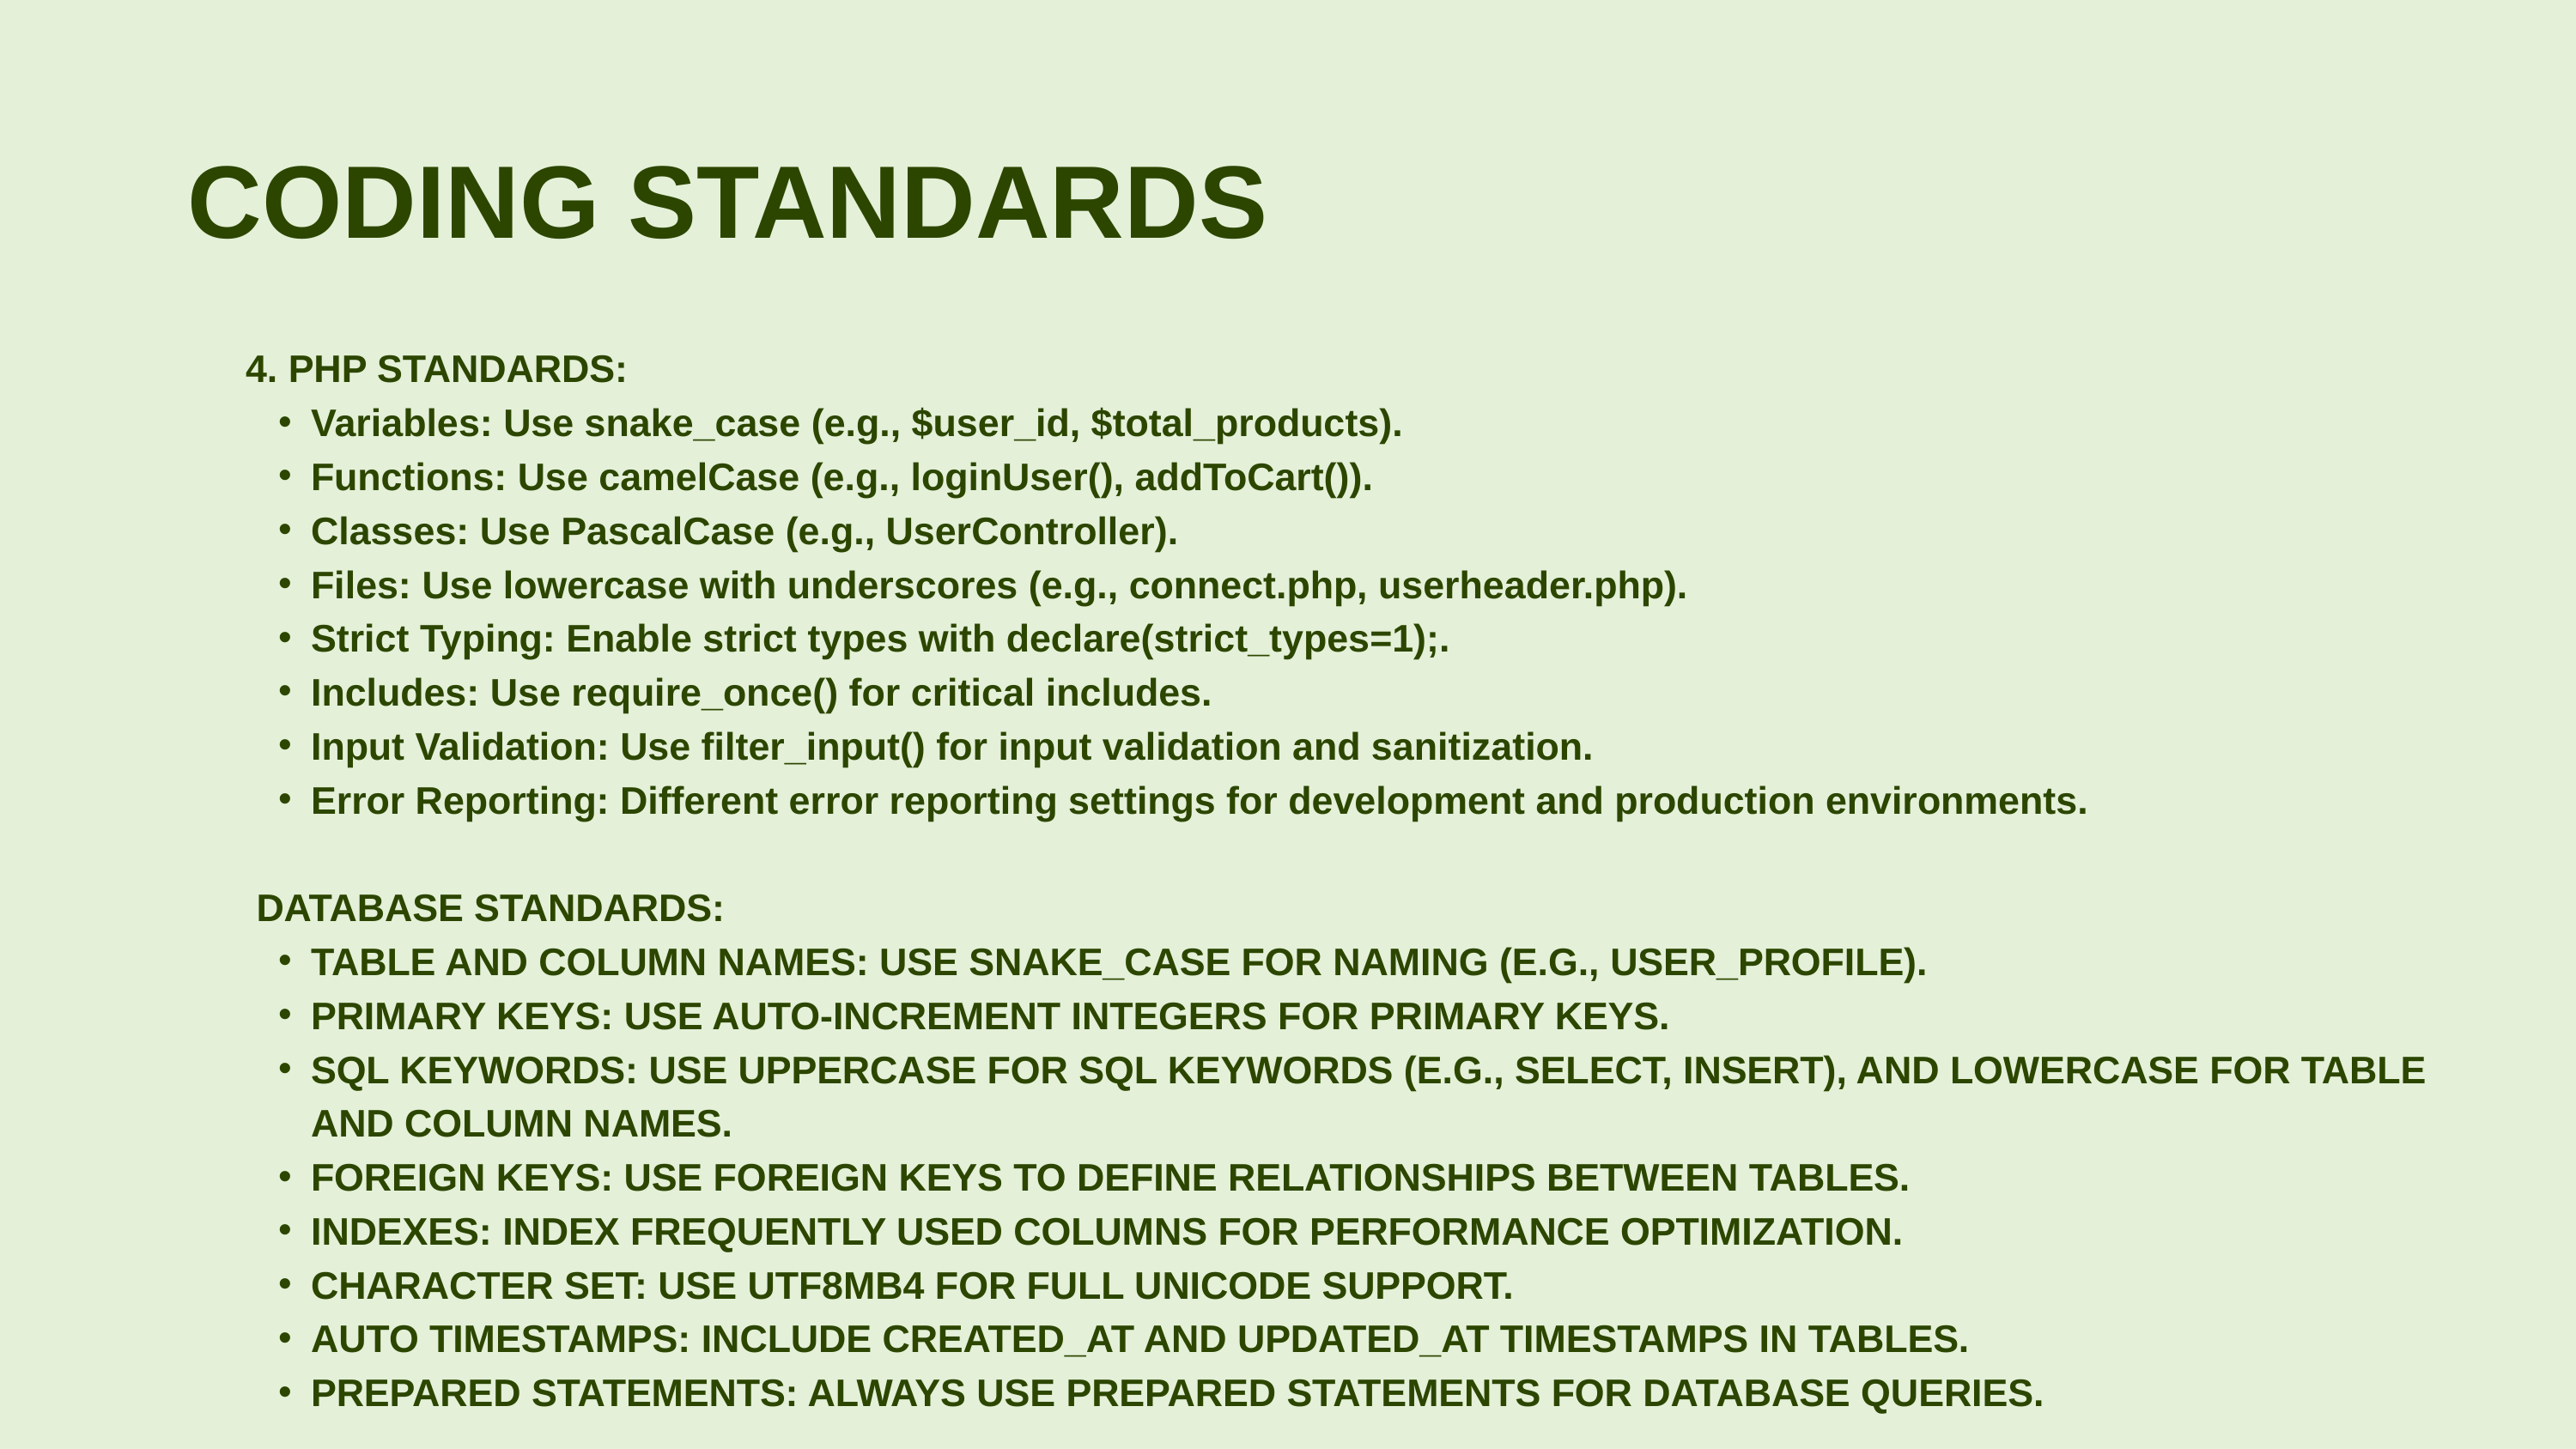

CODING STANDARDS
4. PHP STANDARDS:
Variables: Use snake_case (e.g., $user_id, $total_products).
Functions: Use camelCase (e.g., loginUser(), addToCart()).
Classes: Use PascalCase (e.g., UserController).
Files: Use lowercase with underscores (e.g., connect.php, userheader.php).
Strict Typing: Enable strict types with declare(strict_types=1);.
Includes: Use require_once() for critical includes.
Input Validation: Use filter_input() for input validation and sanitization.
Error Reporting: Different error reporting settings for development and production environments.

 DATABASE STANDARDS:
TABLE AND COLUMN NAMES: USE SNAKE_CASE FOR NAMING (E.G., USER_PROFILE).
PRIMARY KEYS: USE AUTO-INCREMENT INTEGERS FOR PRIMARY KEYS.
SQL KEYWORDS: USE UPPERCASE FOR SQL KEYWORDS (E.G., SELECT, INSERT), AND LOWERCASE FOR TABLE AND COLUMN NAMES.
FOREIGN KEYS: USE FOREIGN KEYS TO DEFINE RELATIONSHIPS BETWEEN TABLES.
INDEXES: INDEX FREQUENTLY USED COLUMNS FOR PERFORMANCE OPTIMIZATION.
CHARACTER SET: USE UTF8MB4 FOR FULL UNICODE SUPPORT.
AUTO TIMESTAMPS: INCLUDE CREATED_AT AND UPDATED_AT TIMESTAMPS IN TABLES.
PREPARED STATEMENTS: ALWAYS USE PREPARED STATEMENTS FOR DATABASE QUERIES.